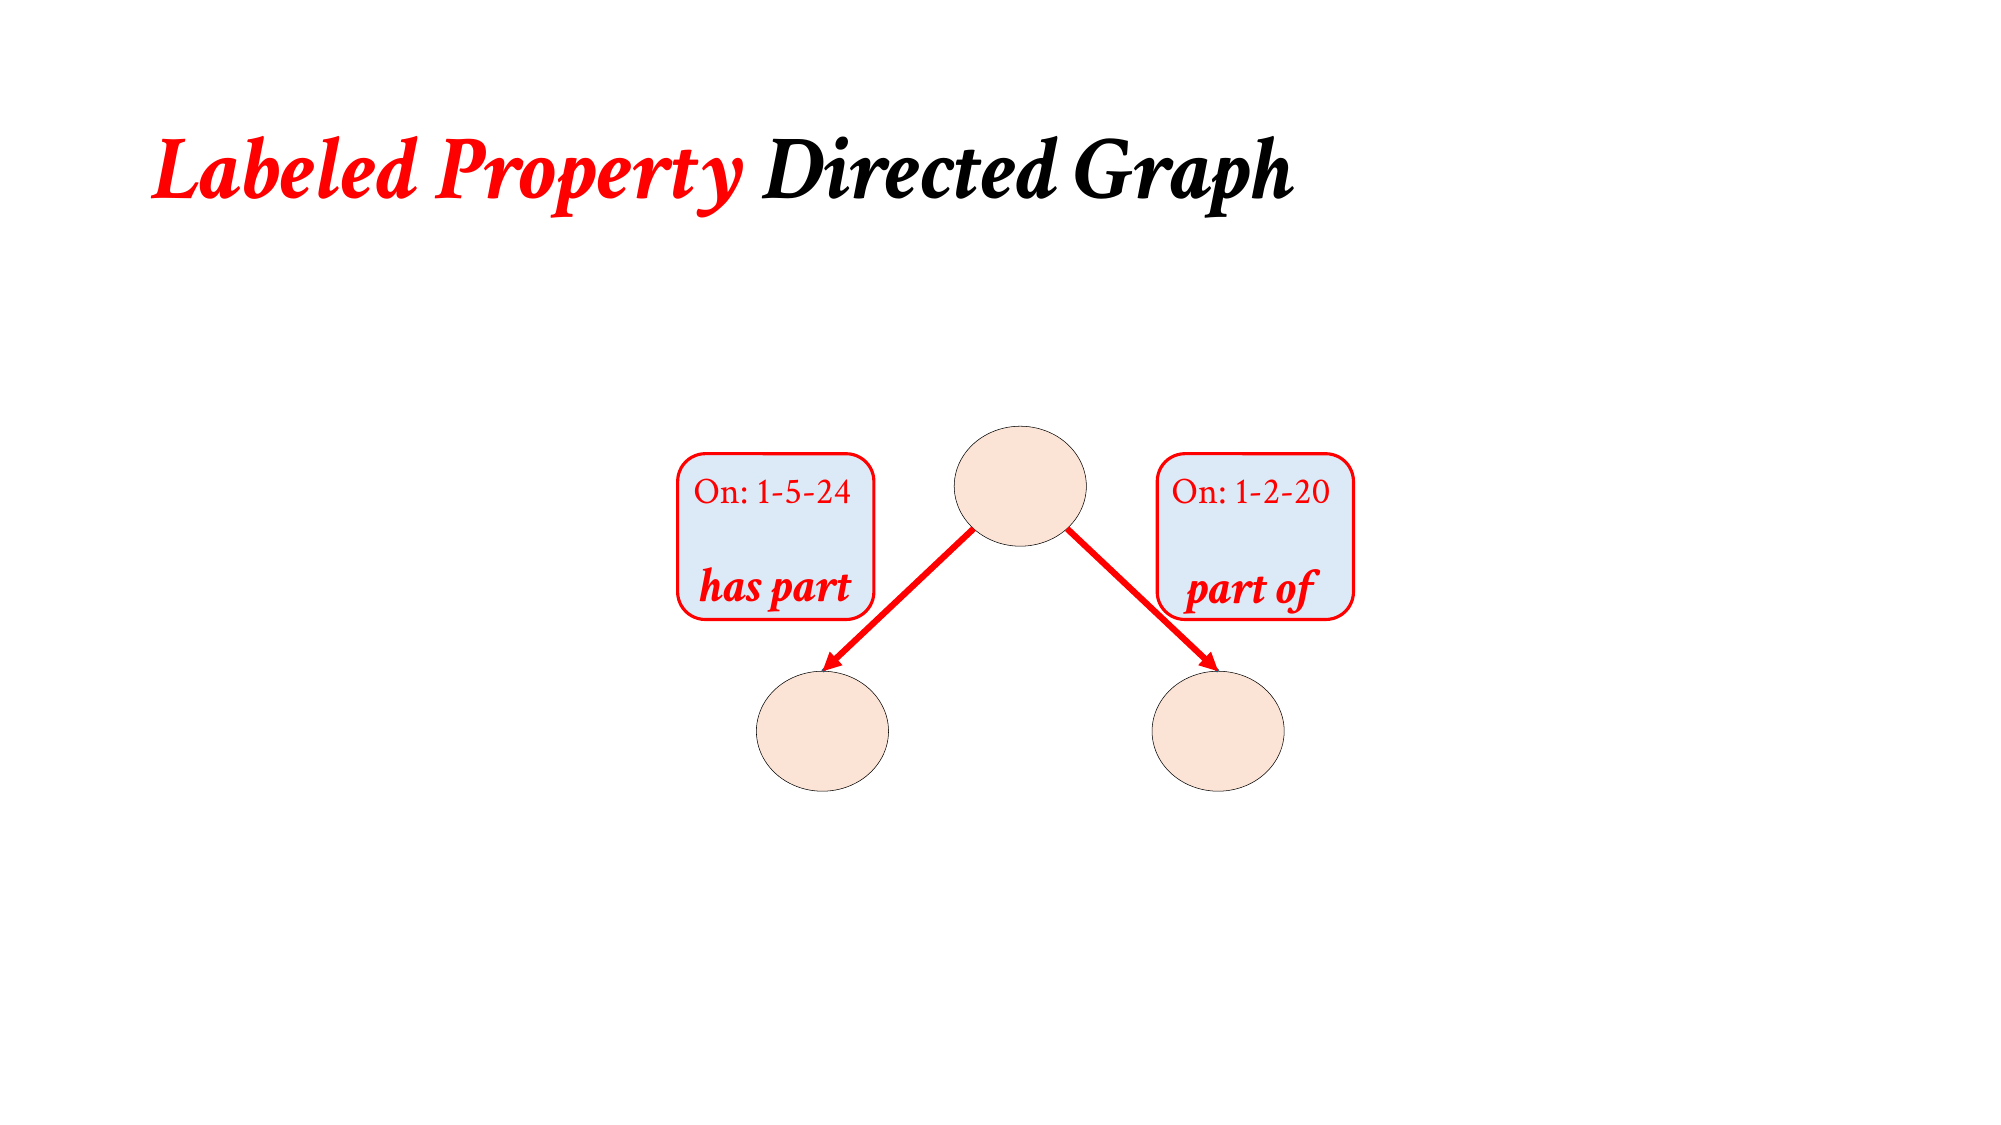

# Labeled Property Directed Graph

On: 1-5-24
On: 1-2-20
has part
part of